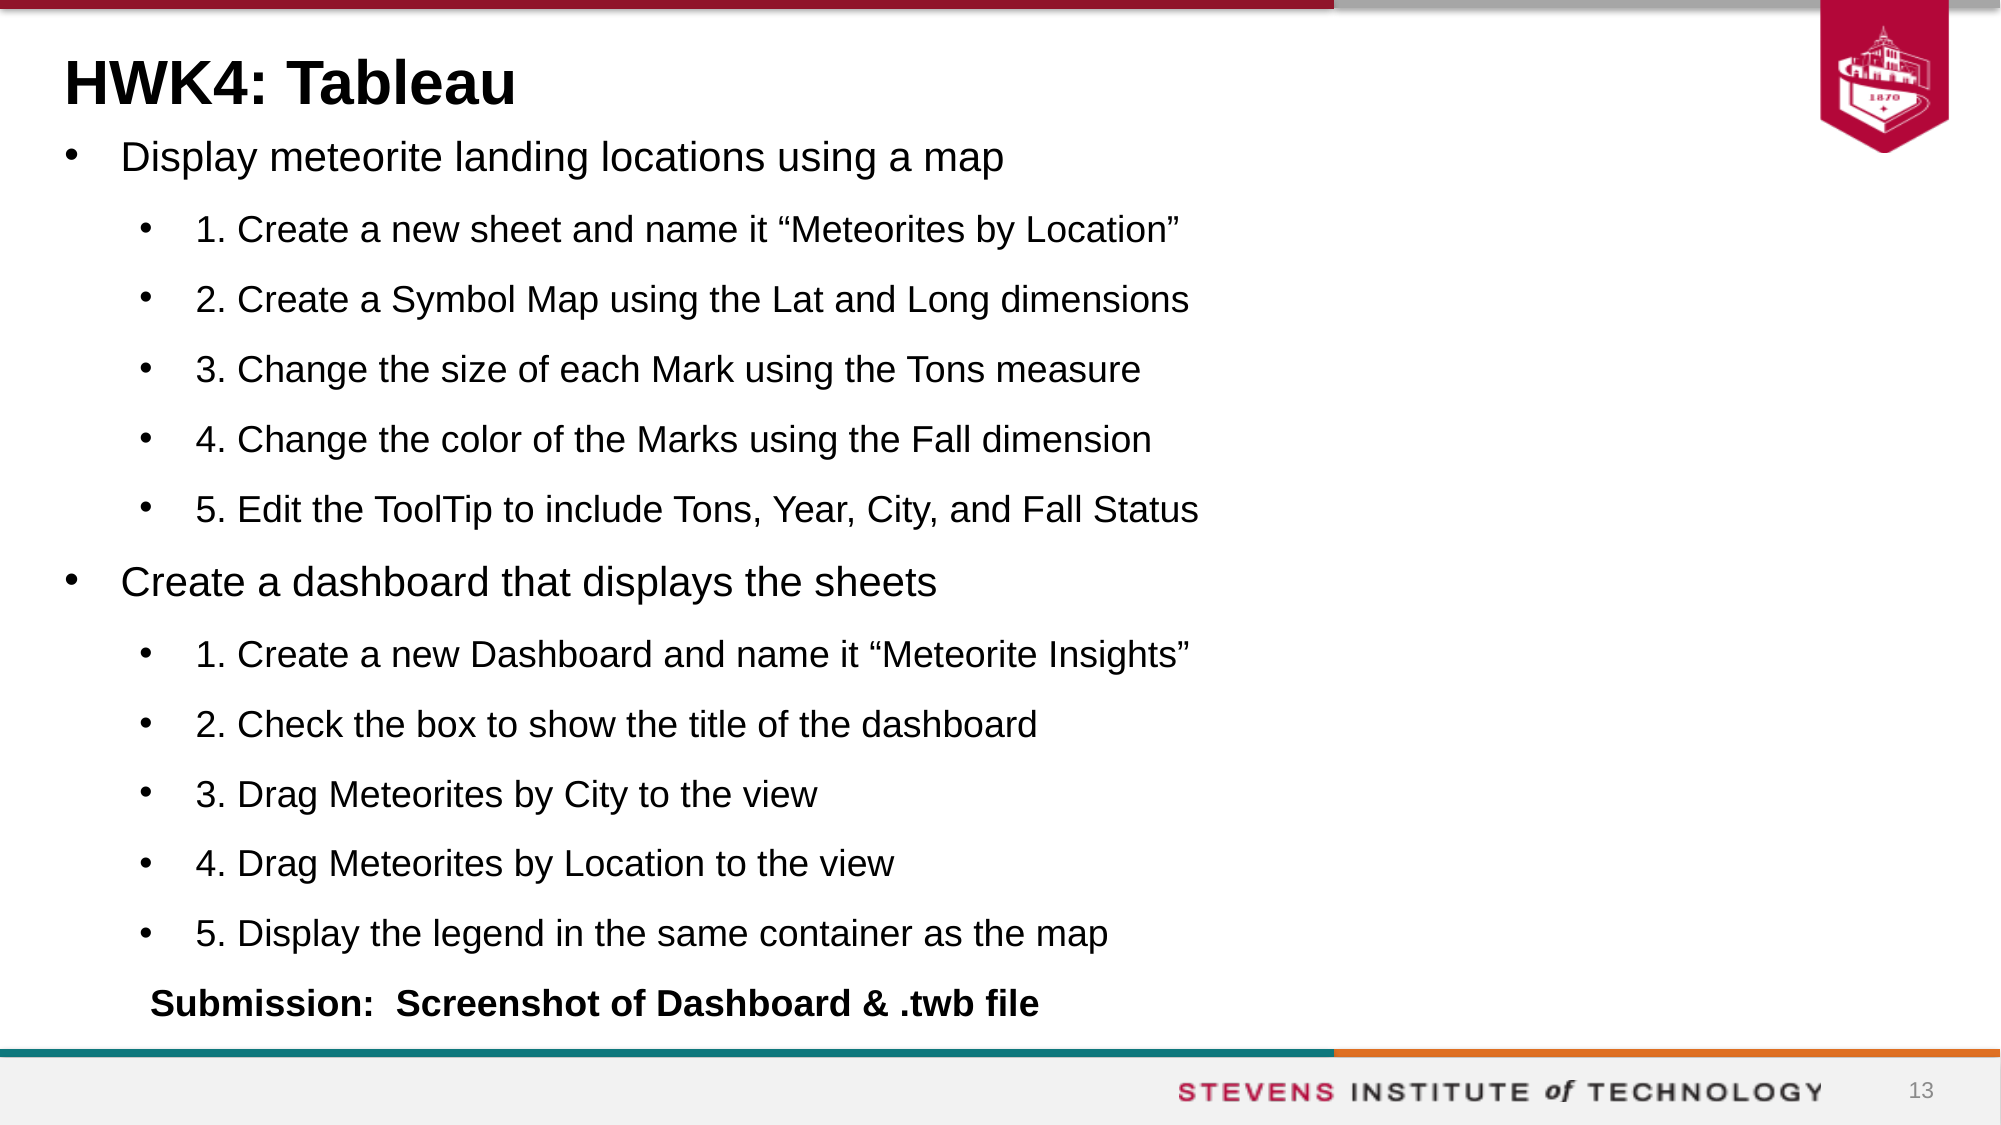

# HWK4: Tableau
Display meteorite landing locations using a map
1. Create a new sheet and name it “Meteorites by Location”
2. Create a Symbol Map using the Lat and Long dimensions
3. Change the size of each Mark using the Tons measure
4. Change the color of the Marks using the Fall dimension
5. Edit the ToolTip to include Tons, Year, City, and Fall Status
Create a dashboard that displays the sheets
1. Create a new Dashboard and name it “Meteorite Insights”
2. Check the box to show the title of the dashboard
3. Drag Meteorites by City to the view
4. Drag Meteorites by Location to the view
5. Display the legend in the same container as the map
 Submission:  Screenshot of Dashboard & .twb file

13